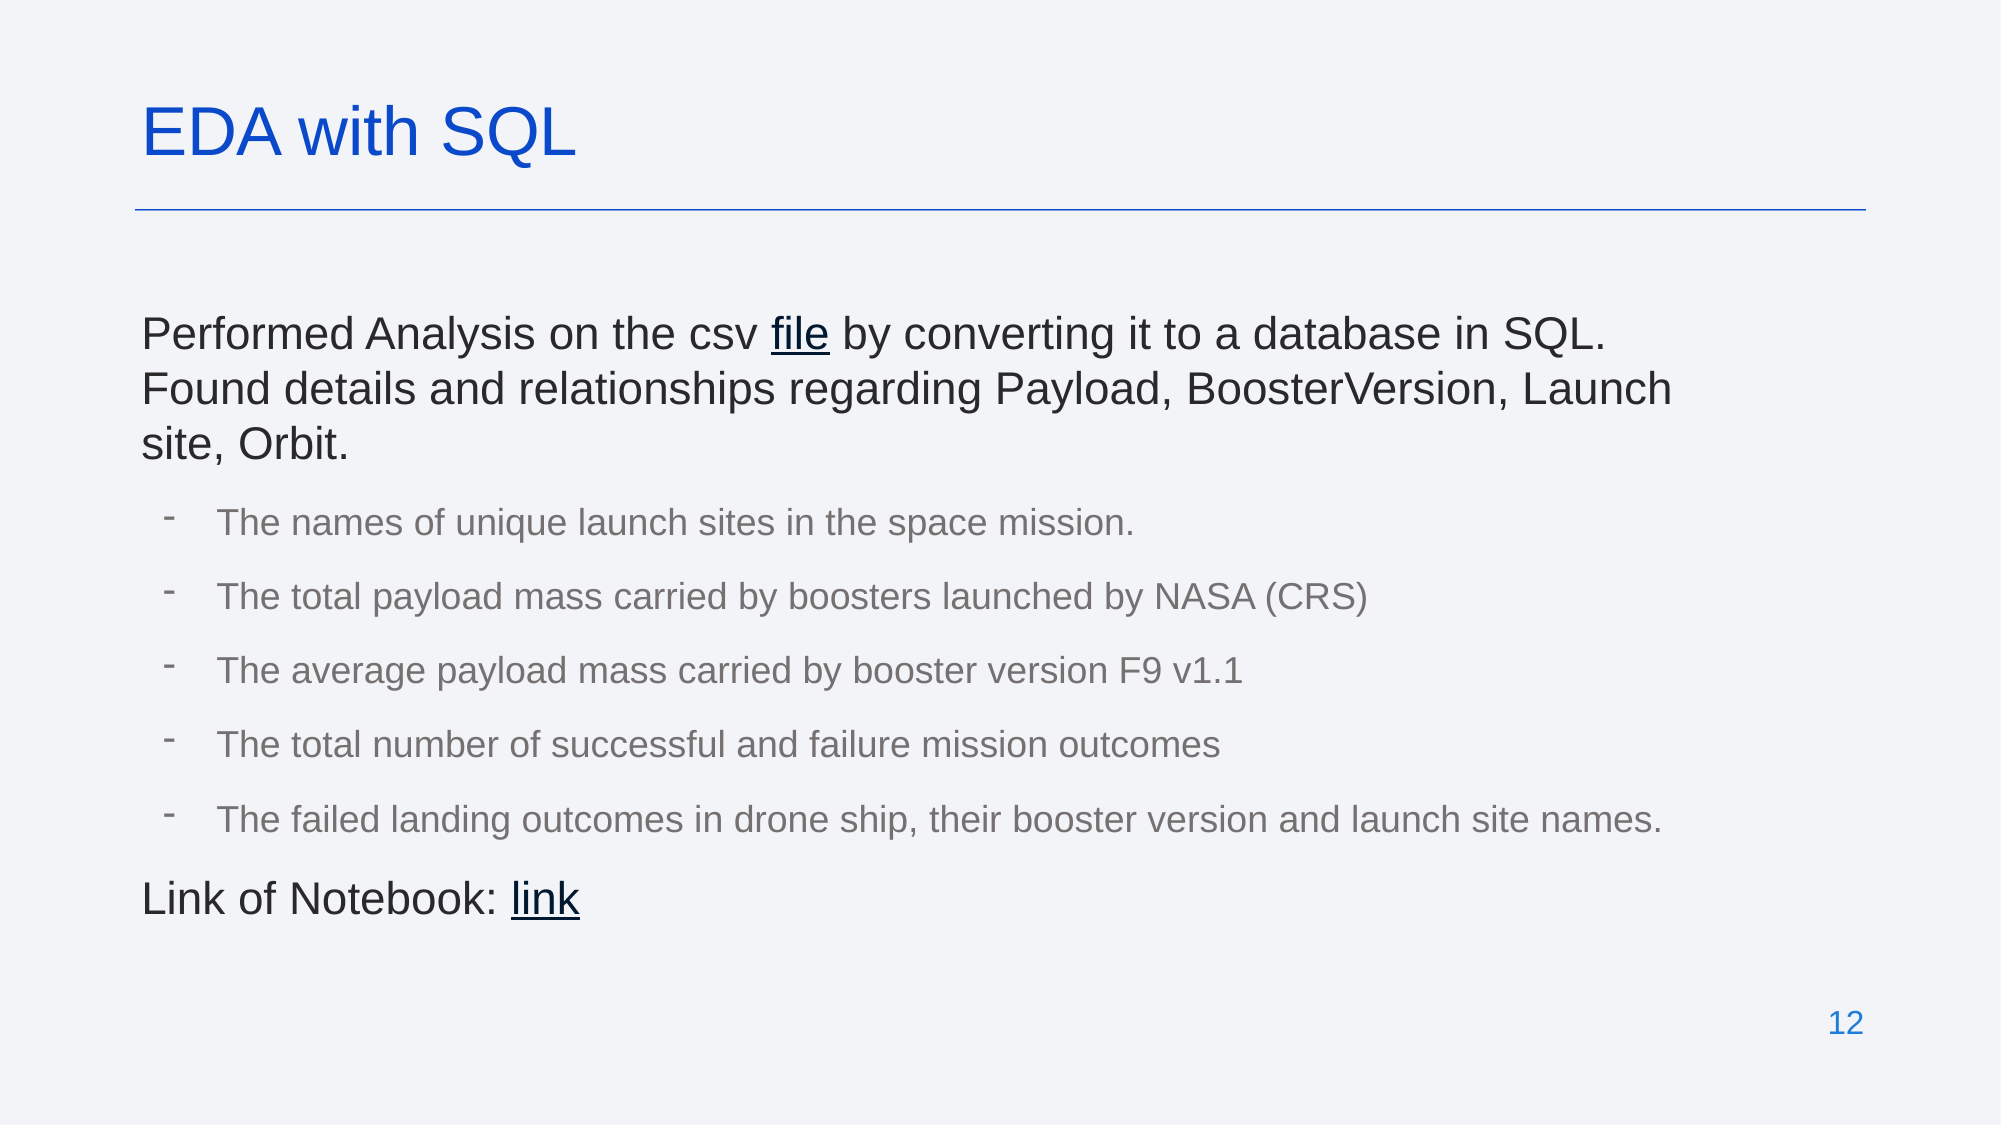

EDA with SQL
Performed Analysis on the csv file by converting it to a database in SQL. Found details and relationships regarding Payload, BoosterVersion, Launch site, Orbit.
The names of unique launch sites in the space mission.
The total payload mass carried by boosters launched by NASA (CRS)
The average payload mass carried by booster version F9 v1.1
The total number of successful and failure mission outcomes
The failed landing outcomes in drone ship, their booster version and launch site names.
Link of Notebook: link

12